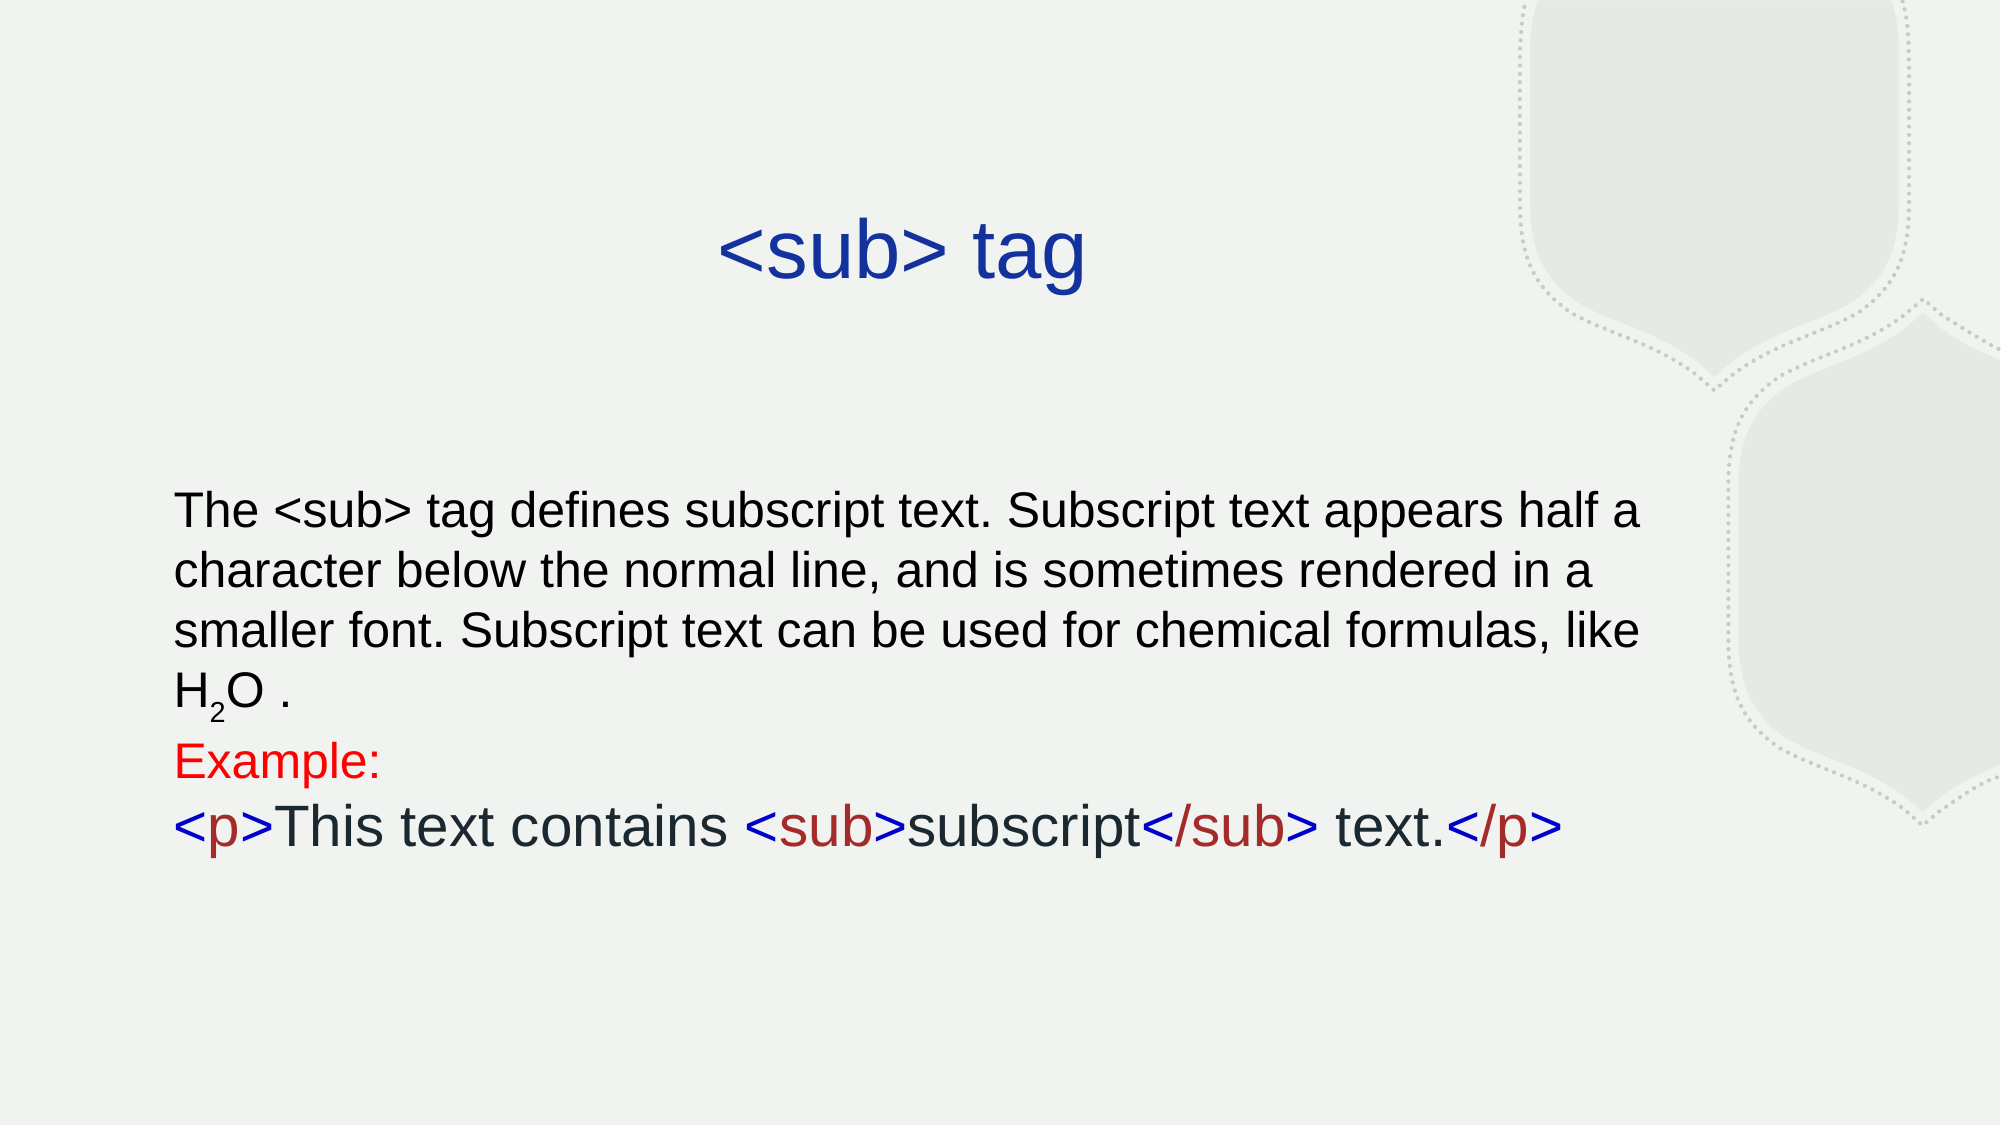

# <sub> tag
The <sub> tag defines subscript text. Subscript text appears half a
character below the normal line, and is sometimes rendered in a
smaller font. Subscript text can be used for chemical formulas, like
H2O .
Example:
<p>This text contains <sub>subscript</sub> text.</p>